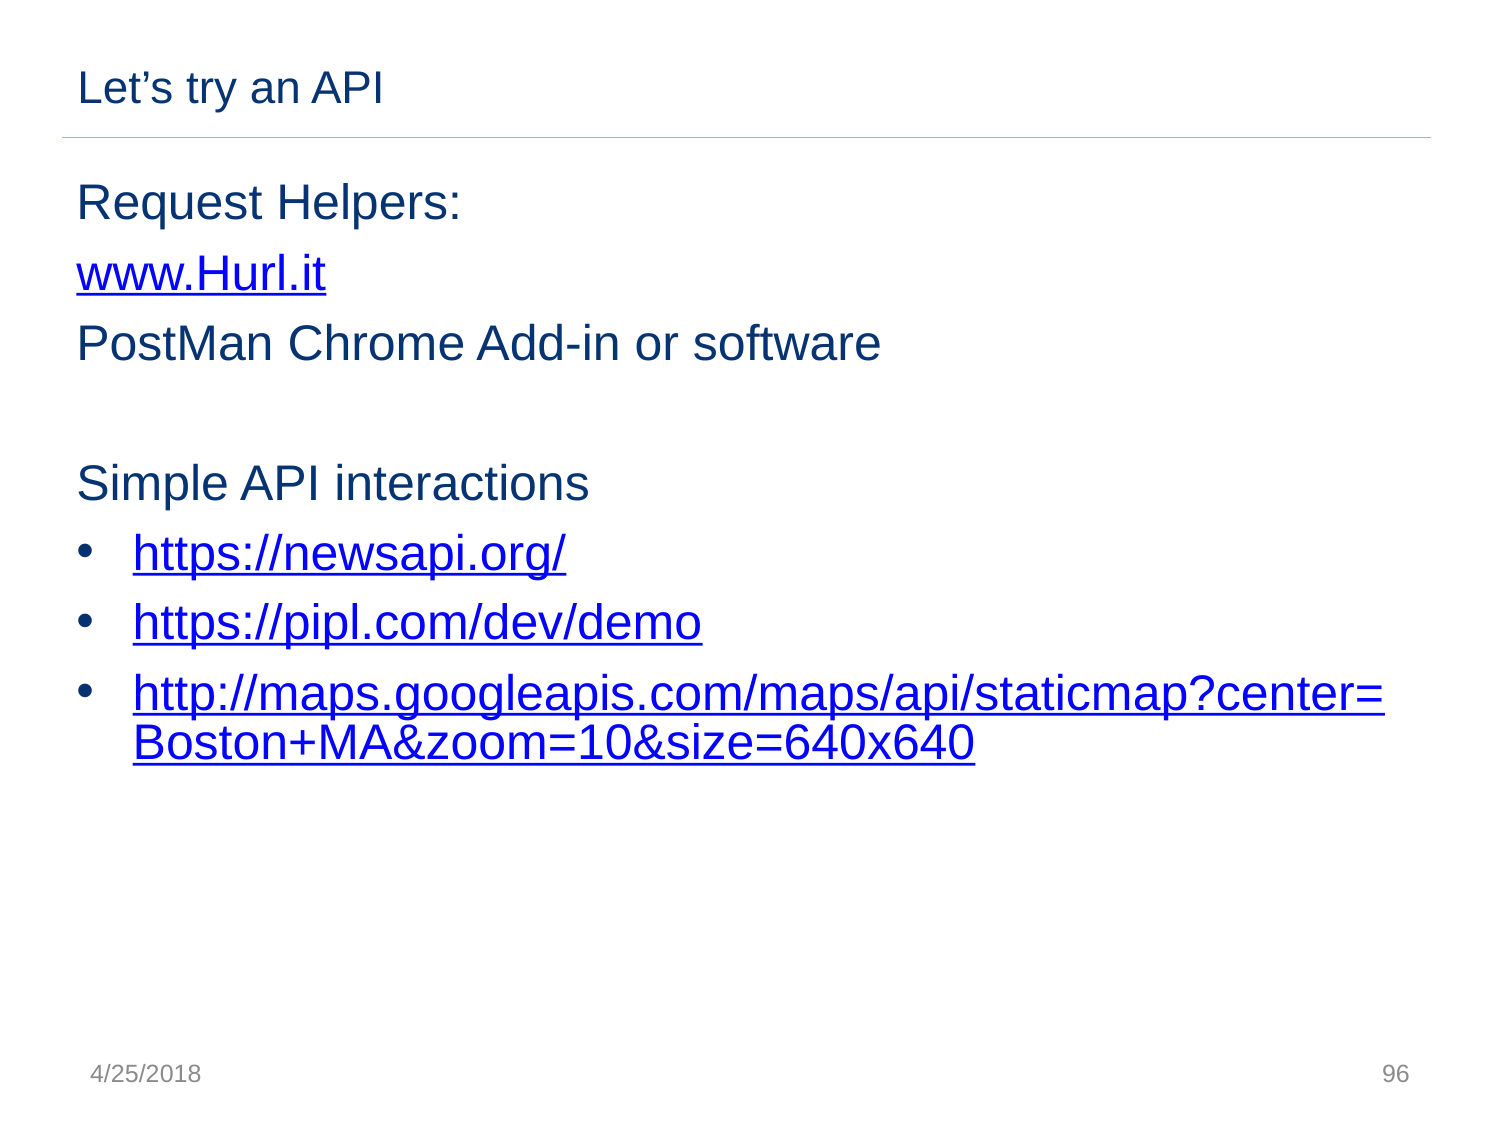

# Let’s try an API
Request Helpers:
www.Hurl.it
PostMan Chrome Add-in or software

Simple API interactions
https://newsapi.org/
https://pipl.com/dev/demo
http://maps.googleapis.com/maps/api/staticmap?center=Boston+MA&zoom=10&size=640x640

4/25/2018
96